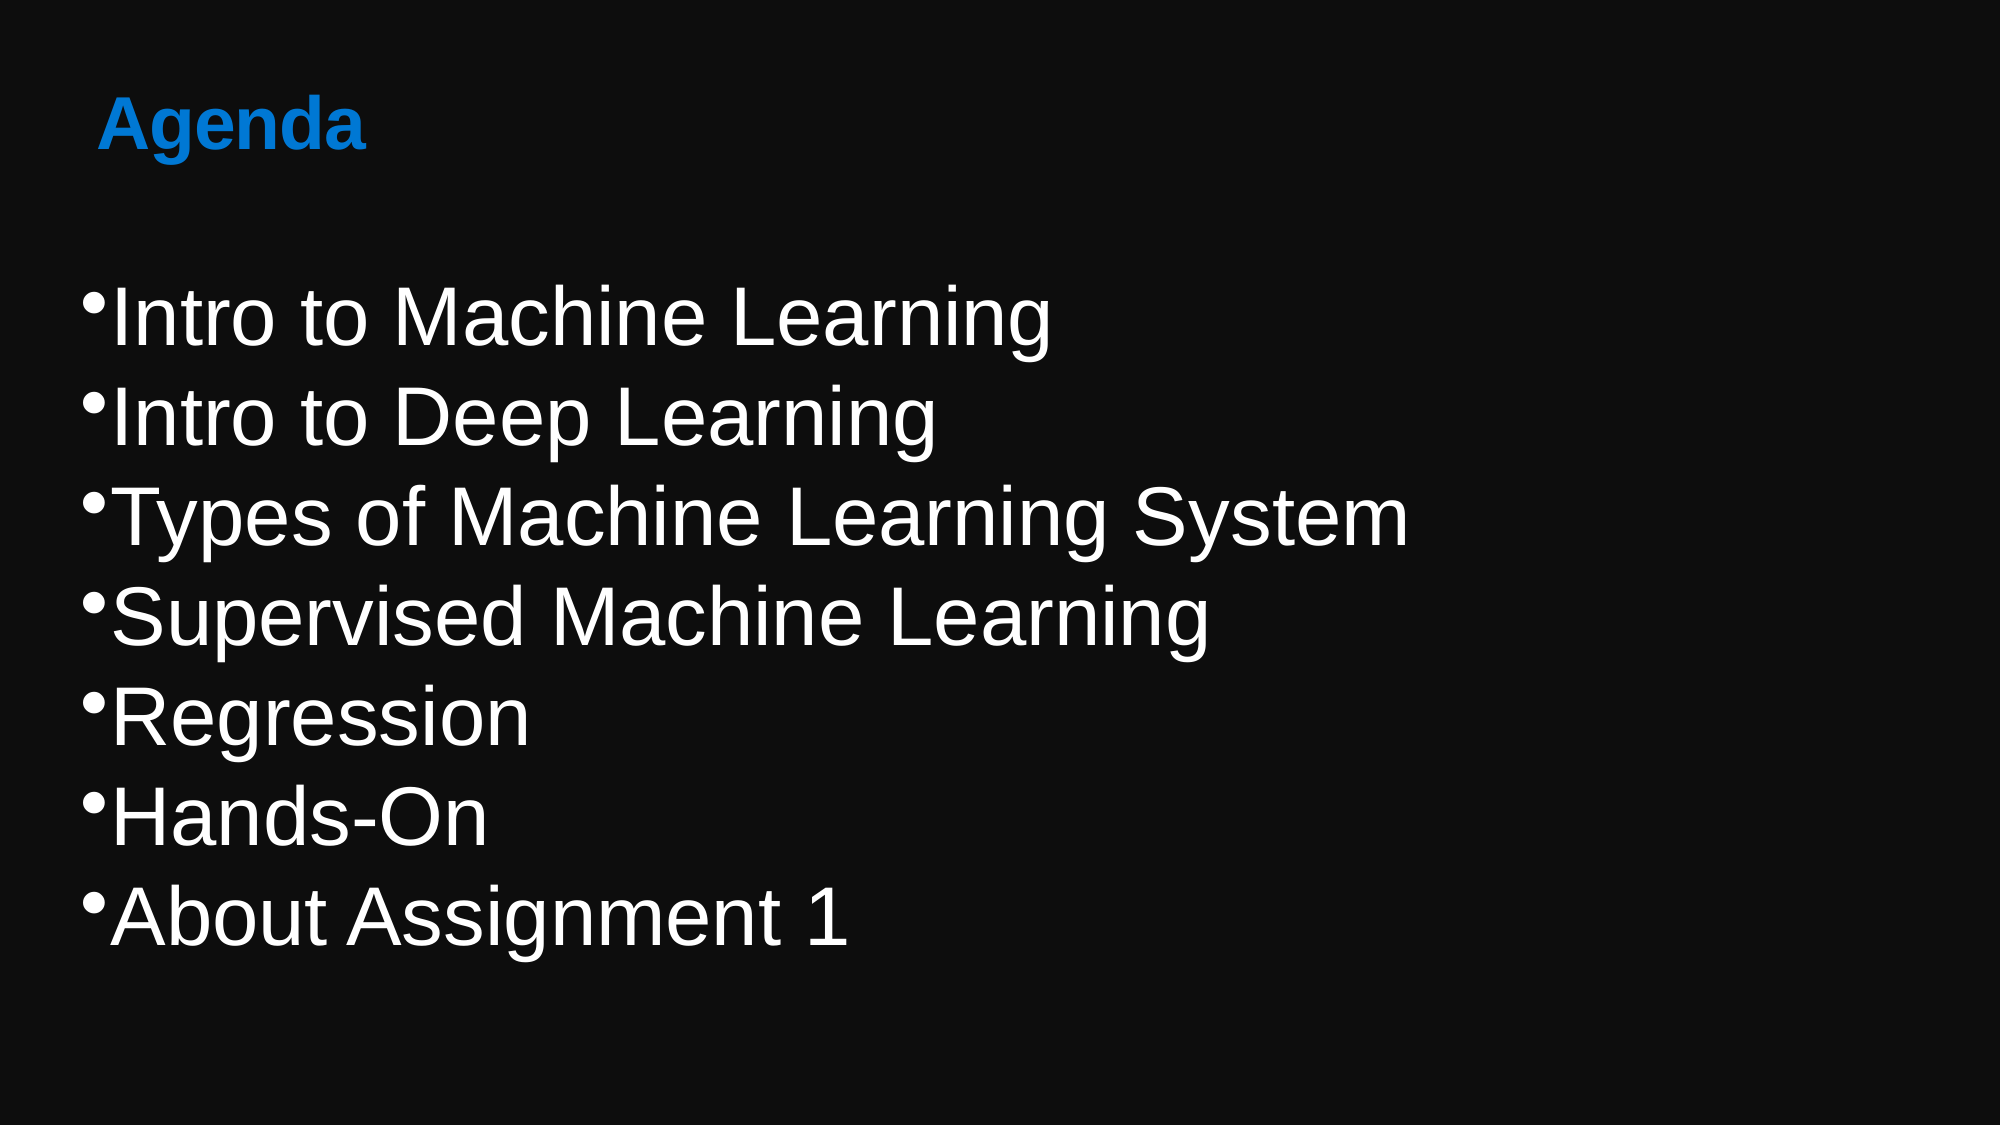

# Agenda

Intro to Machine Learning
Intro to Deep Learning
Types of Machine Learning System
Supervised Machine Learning
Regression
Hands-On
About Assignment 1